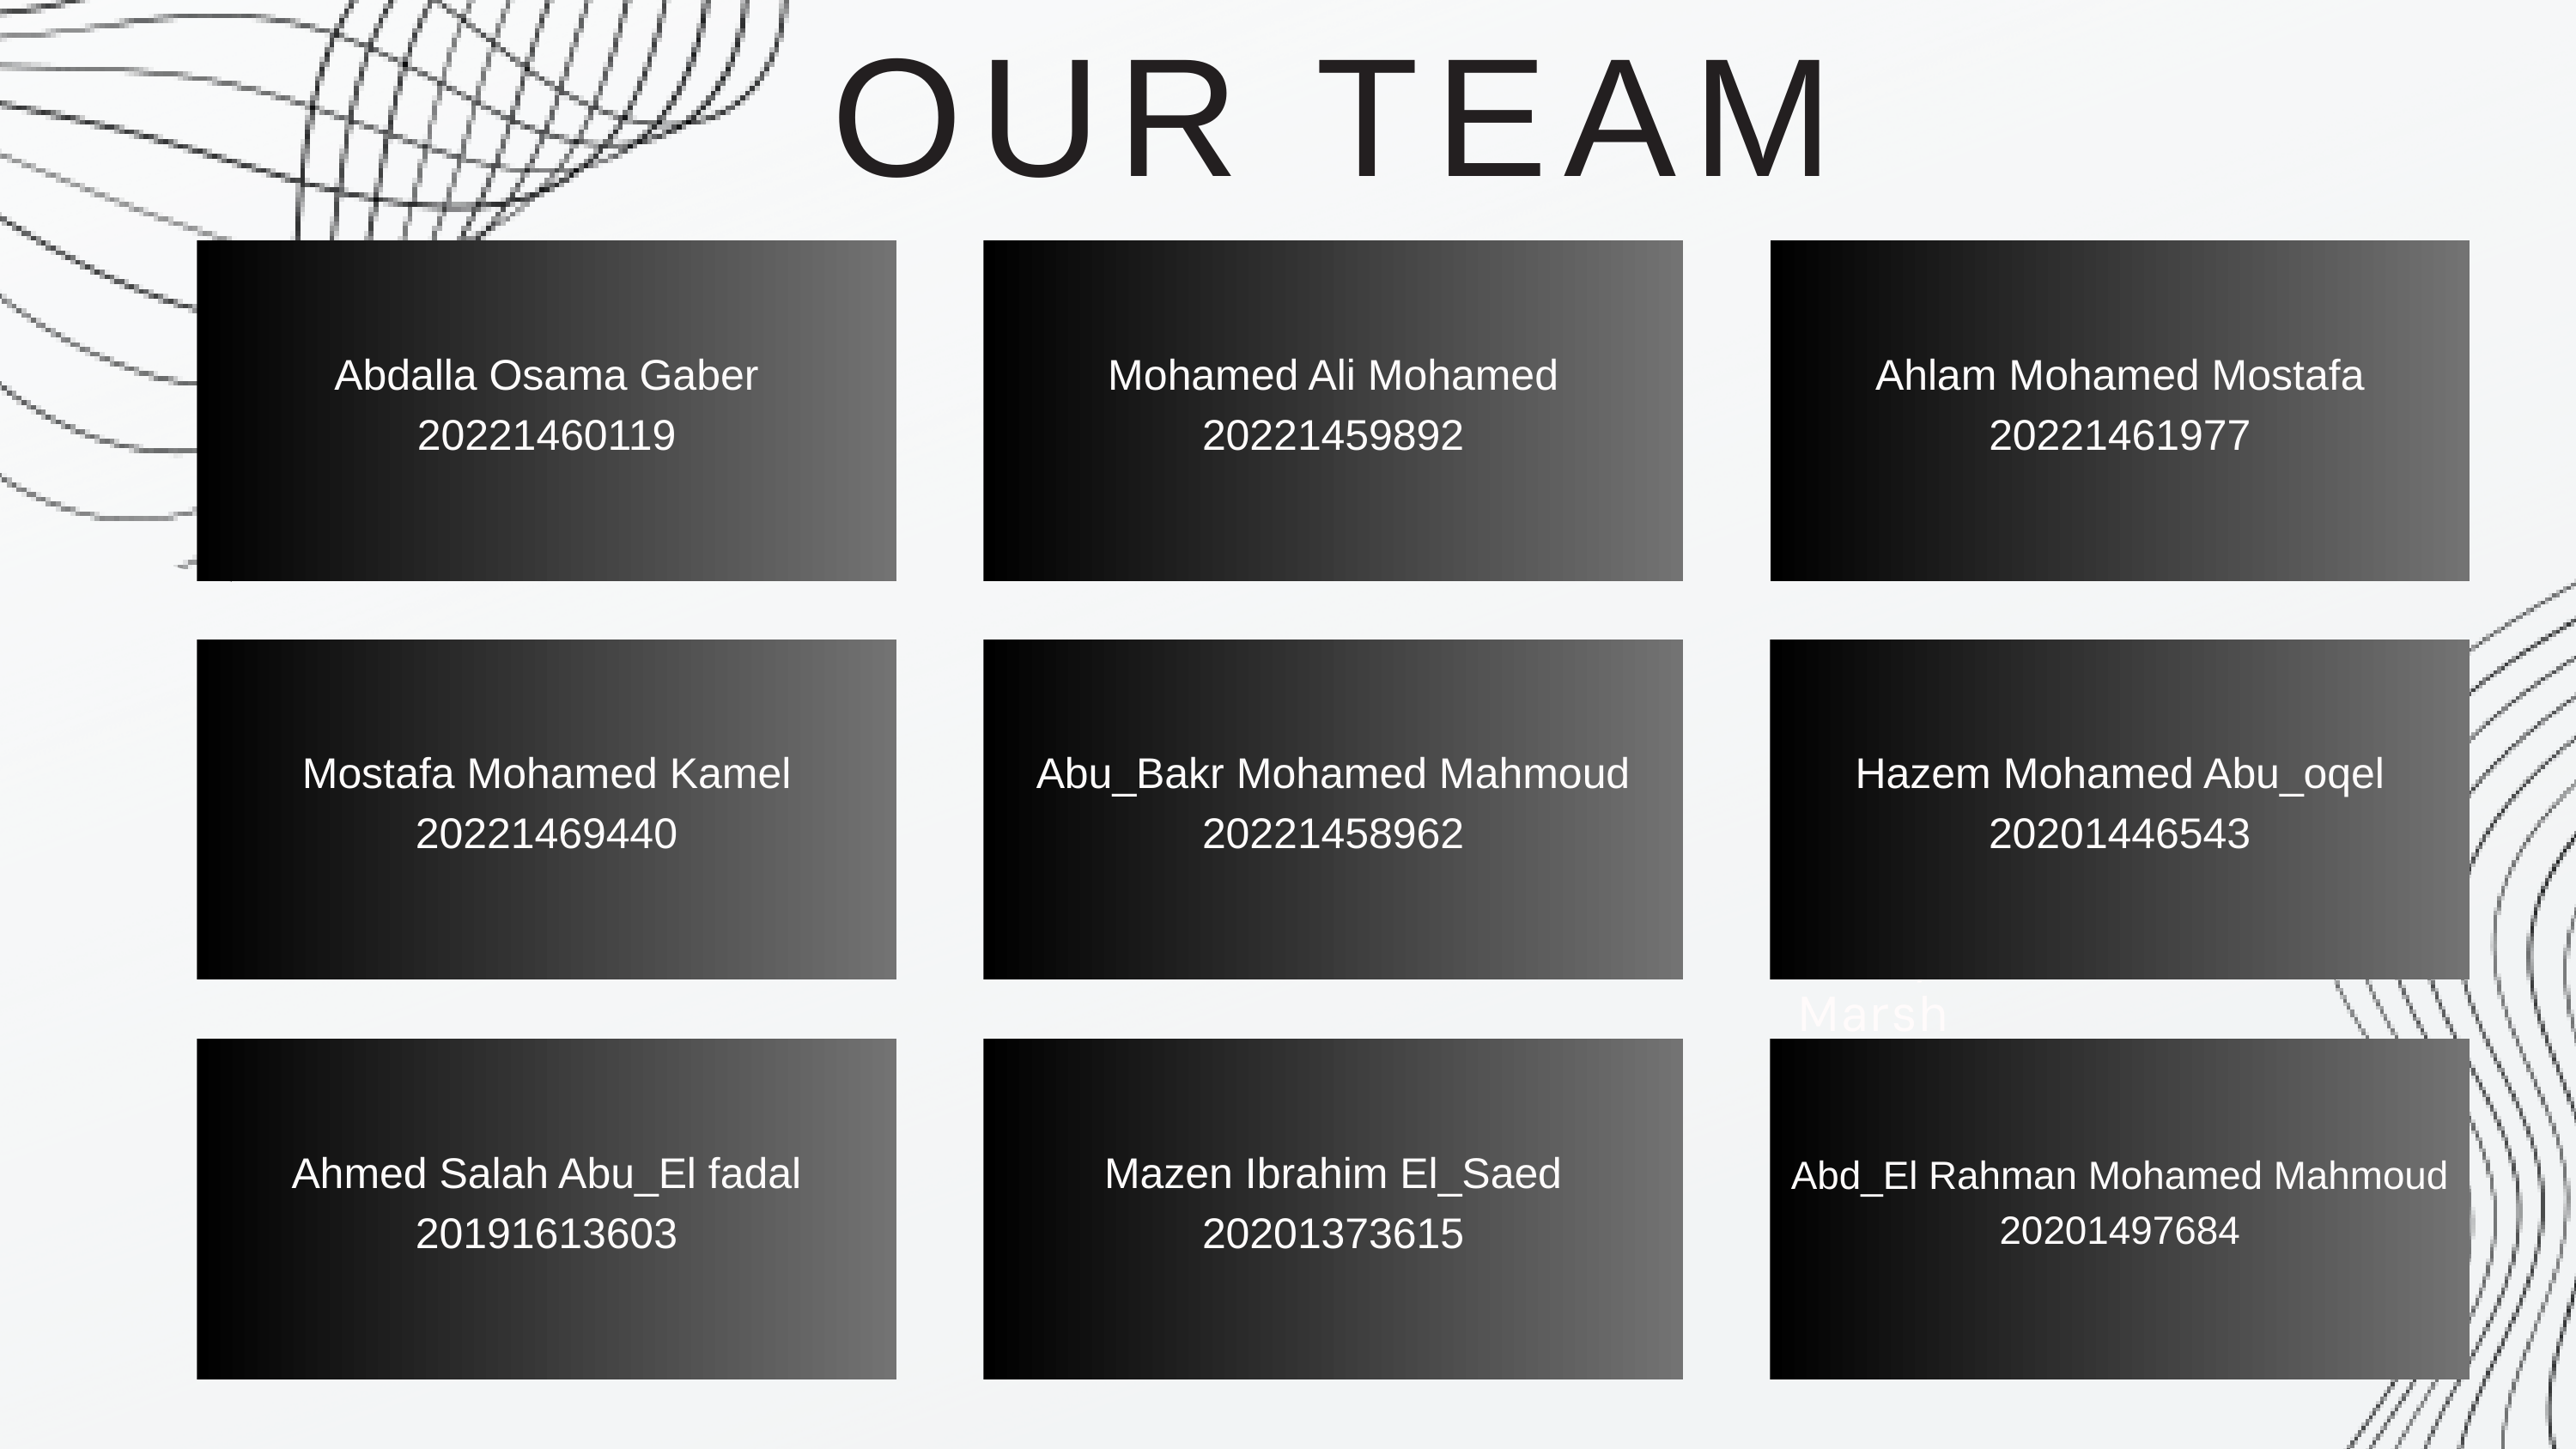

OUR TEAM

Abdalla Osama Gaber
20221460119

Mohamed Ali Mohamed
20221459892

Ahlam Mohamed Mostafa
20221461977

Mostafa Mohamed Kamel
20221469440

Abu_Bakr Mohamed Mahmoud
20221458962

Hazem Mohamed Abu_oqel
20201446543
Remy Marsh

Ahmed Salah Abu_El fadal
20191613603

Mazen Ibrahim El_Saed
20201373615

Abd_El Rahman Mohamed Mahmoud
20201497684